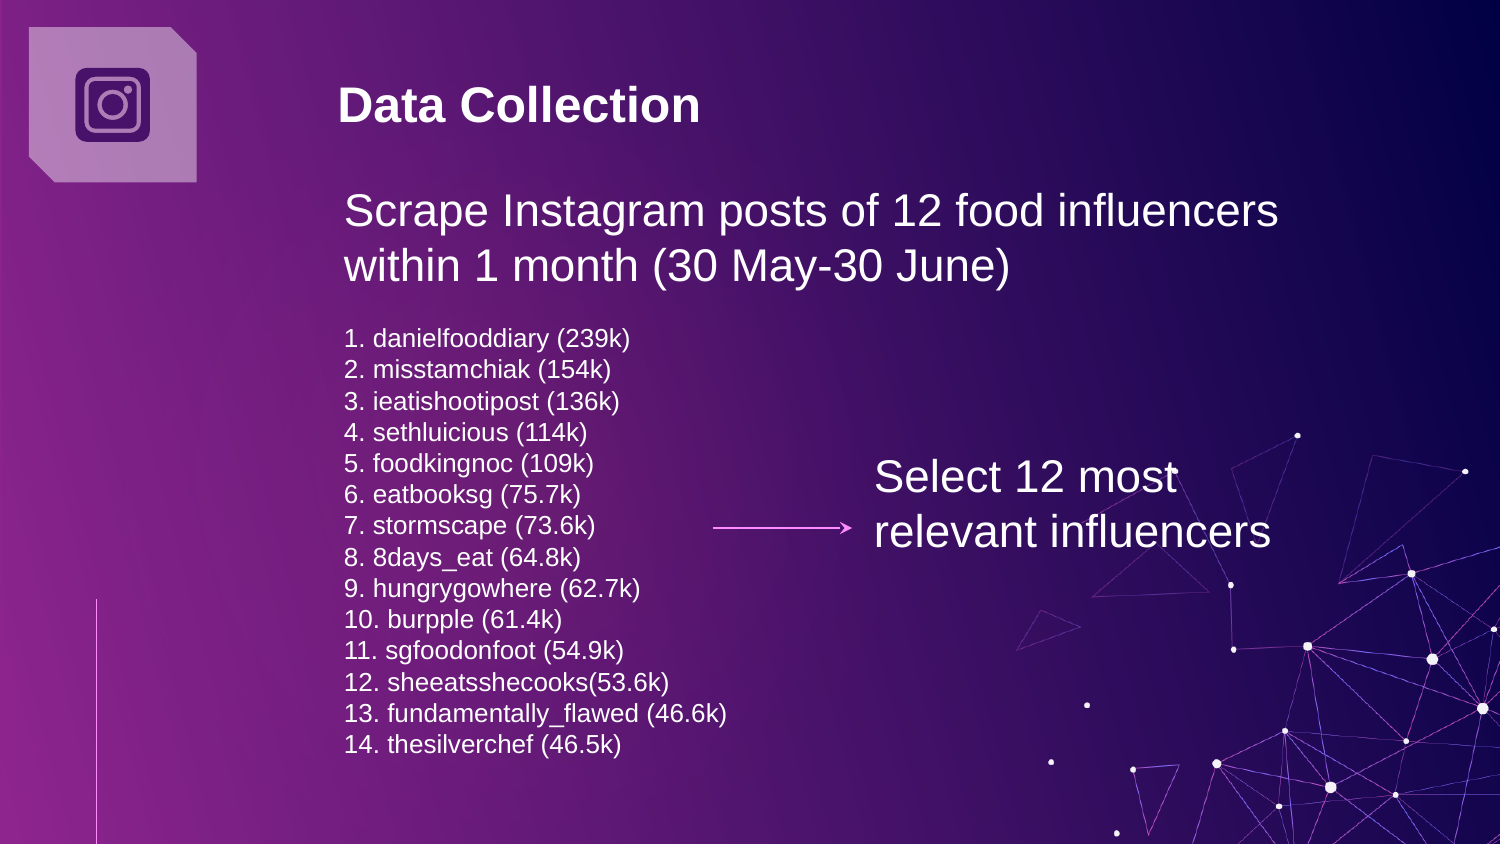

# Data Collection

Scrape Instagram posts of 12 food influencers within 1 month (30 May-30 June)

1. danielfooddiary (239k)
2. misstamchiak (154k)
3. ieatishootipost (136k)
4. sethluicious (114k)
5. foodkingnoc (109k)
6. eatbooksg (75.7k)
7. stormscape (73.6k)
8. 8days_eat (64.8k)
9. hungrygowhere (62.7k)
10. burpple (61.4k)
11. sgfoodonfoot (54.9k)
12. sheeatsshecooks(53.6k)
13. fundamentally_flawed (46.6k)
14. thesilverchef (46.5k)
Select 12 most relevant influencers